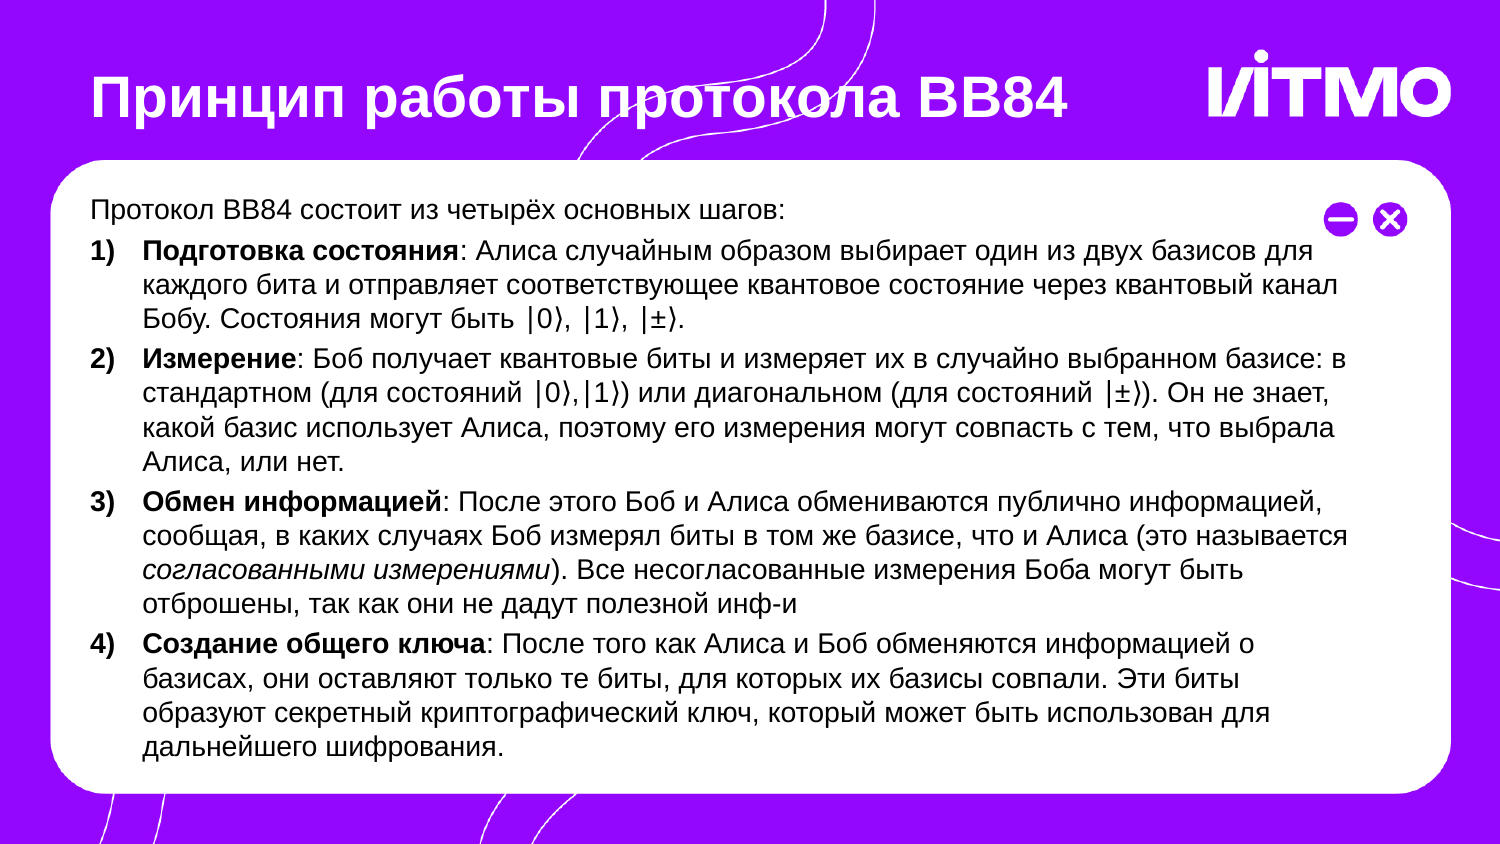

# Принцип работы протокола BB84
Протокол BB84 состоит из четырёх основных шагов:
Подготовка состояния: Алиса случайным образом выбирает один из двух базисов для каждого бита и отправляет соответствующее квантовое состояние через квантовый канал Бобу. Состояния могут быть ∣0⟩, ∣1⟩, ∣±⟩.
Измерение: Боб получает квантовые биты и измеряет их в случайно выбранном базисе: в стандартном (для состояний ∣0⟩,∣1⟩) или диагональном (для состояний ∣±⟩). Он не знает, какой базис использует Алиса, поэтому его измерения могут совпасть с тем, что выбрала Алиса, или нет.
Обмен информацией: После этого Боб и Алиса обмениваются публично информацией, сообщая, в каких случаях Боб измерял биты в том же базисе, что и Алиса (это называется согласованными измерениями). Все несогласованные измерения Боба могут быть отброшены, так как они не дадут полезной инф-и
Создание общего ключа: После того как Алиса и Боб обменяются информацией о базисах, они оставляют только те биты, для которых их базисы совпали. Эти биты образуют секретный криптографический ключ, который может быть использован для дальнейшего шифрования.